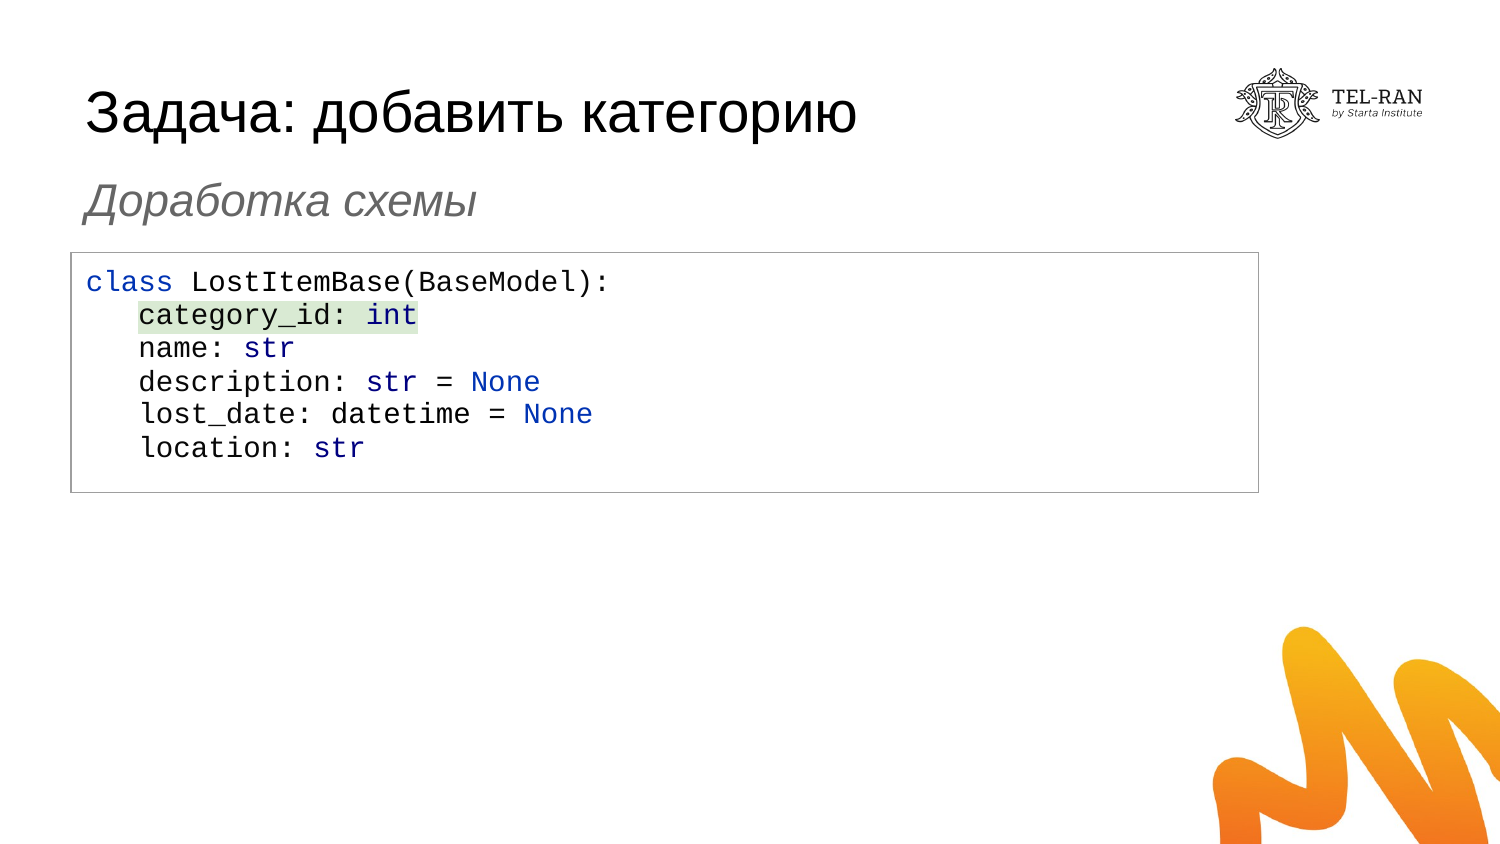

# Задача: добавить категорию
Доработка схемы
| class LostItemBase(BaseModel): category\_id: int name: str description: str = None lost\_date: datetime = None location: str |
| --- |